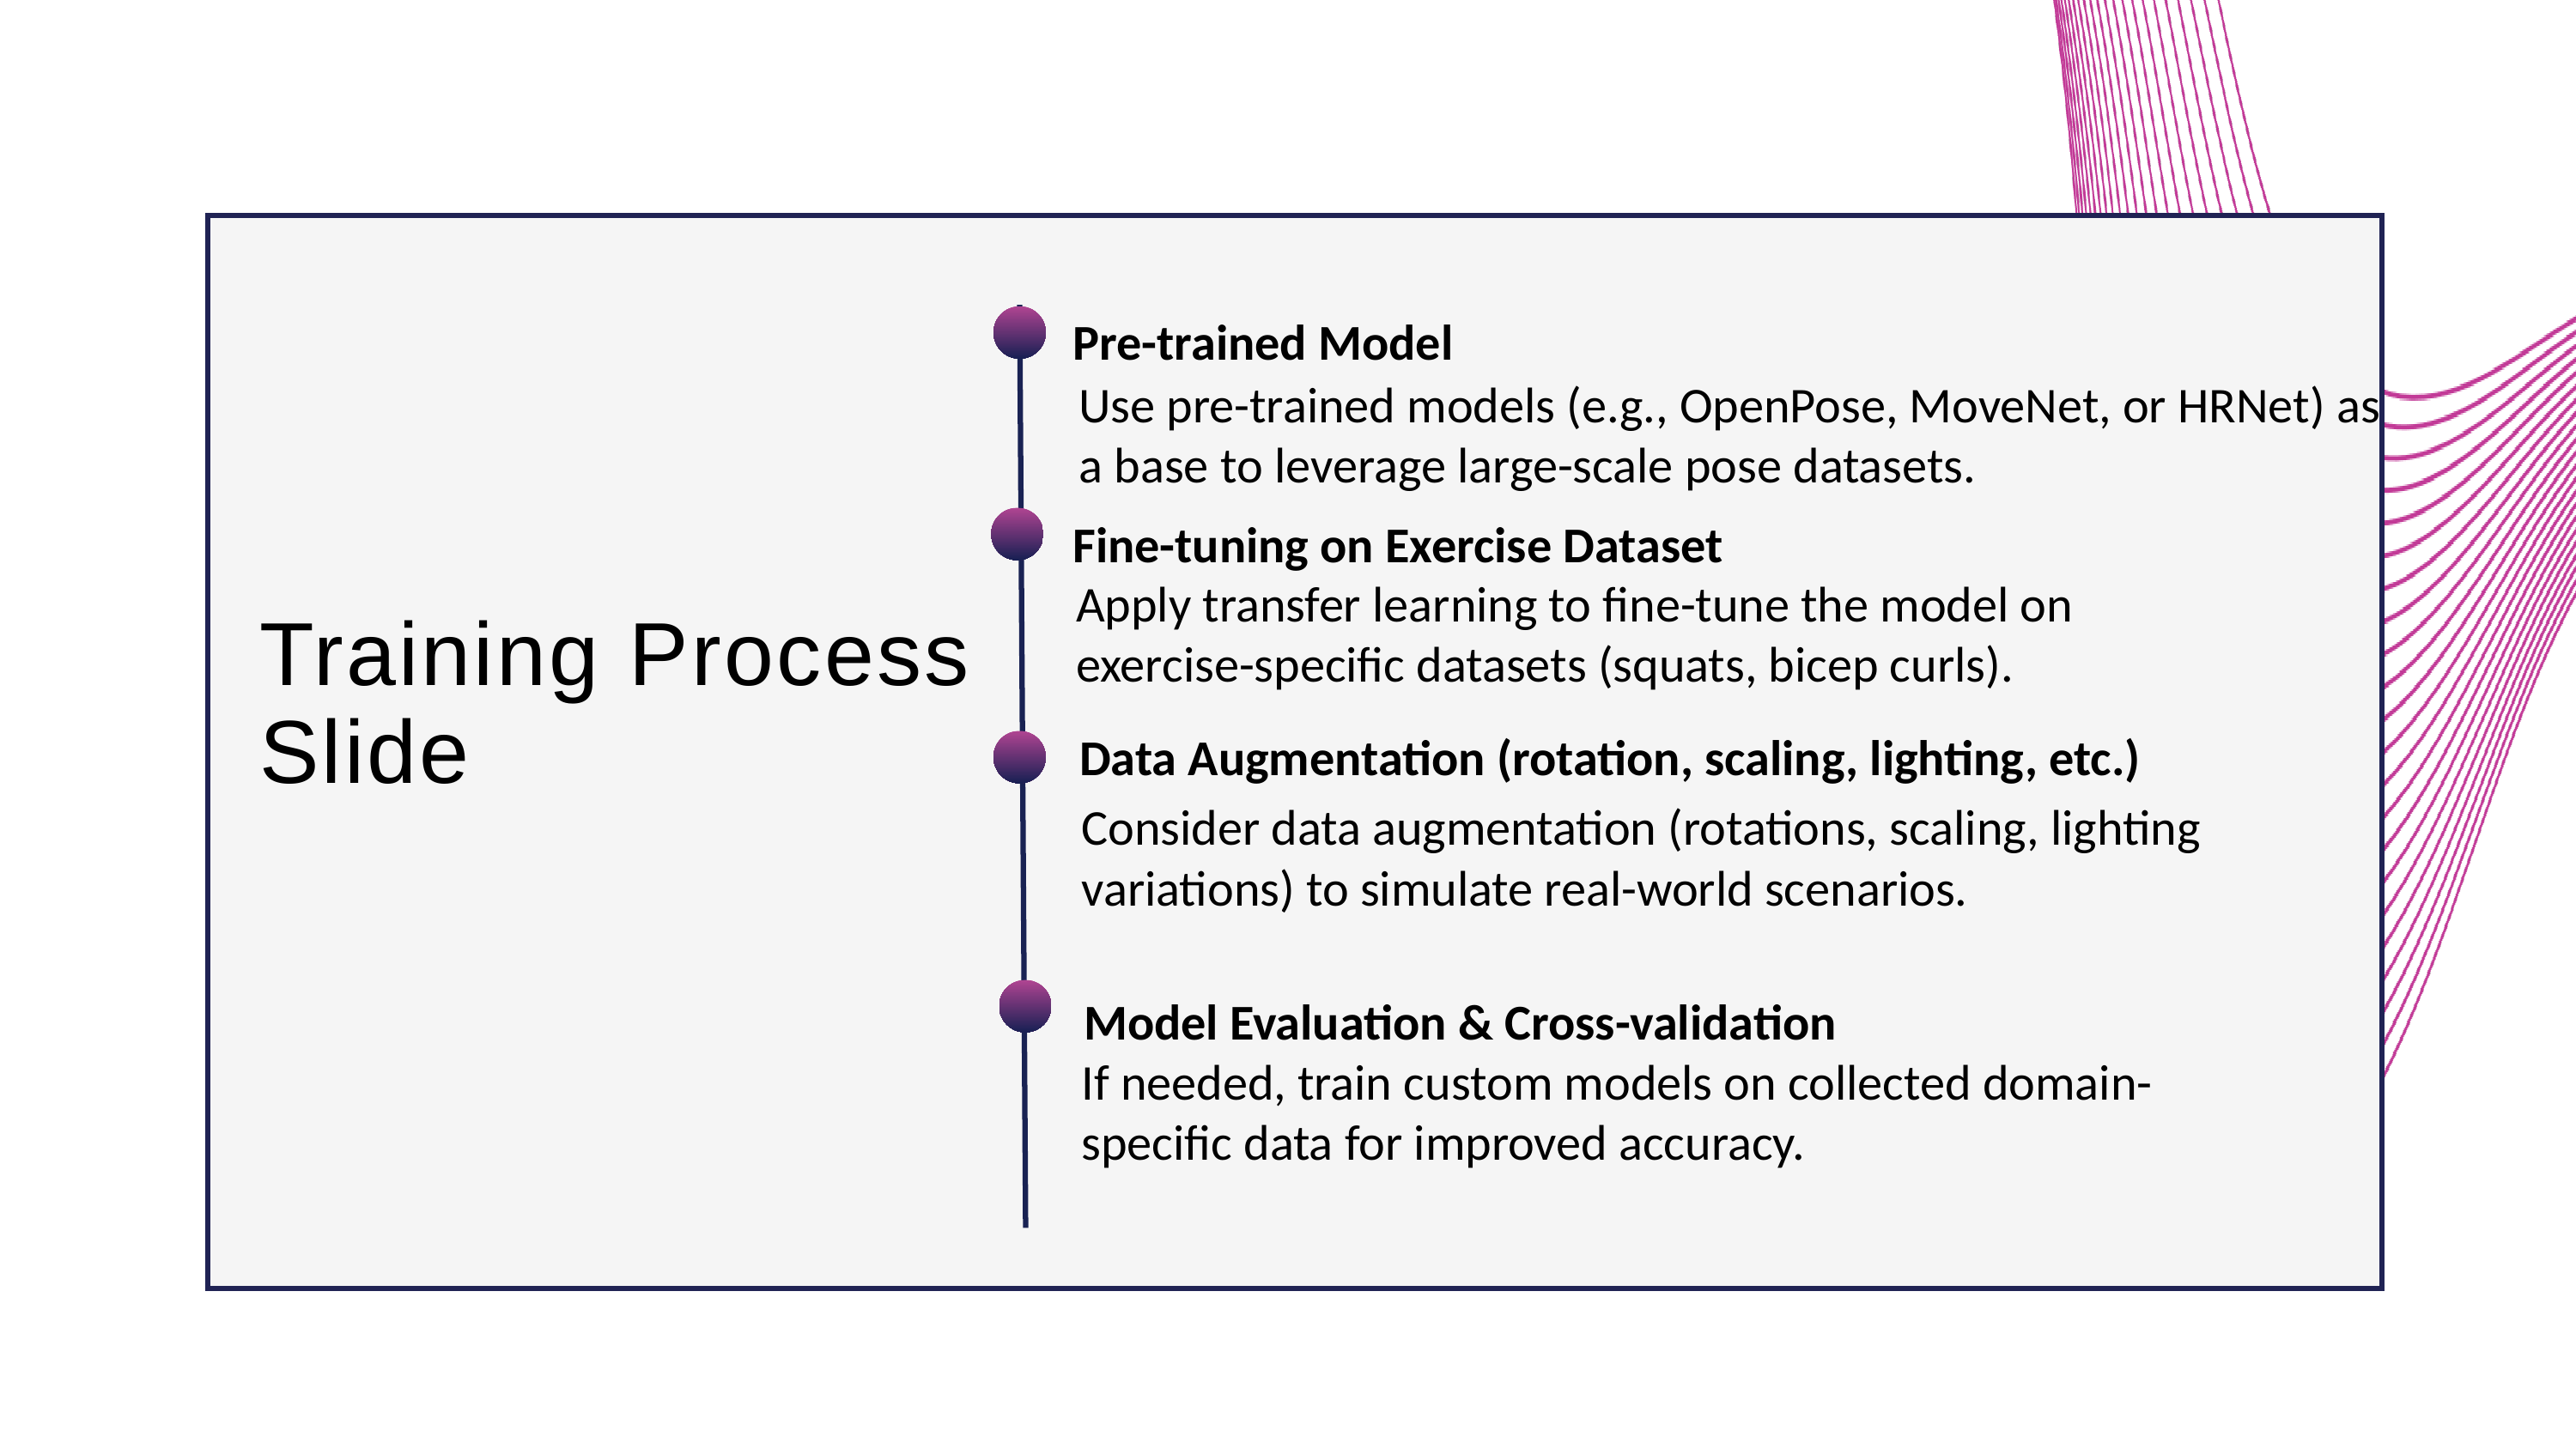

Pre-trained Model

Use pre-trained models (e.g., OpenPose, MoveNet, or HRNet) as a base to leverage large-scale pose datasets.
Fine-tuning on Exercise Dataset

Apply transfer learning to fine-tune the model on exercise-specific datasets (squats, bicep curls).
Training Process Slide
Data Augmentation (rotation, scaling, lighting, etc.)

Consider data augmentation (rotations, scaling, lighting variations) to simulate real-world scenarios.

Model Evaluation & Cross-validation
If needed, train custom models on collected domain-specific data for improved accuracy.